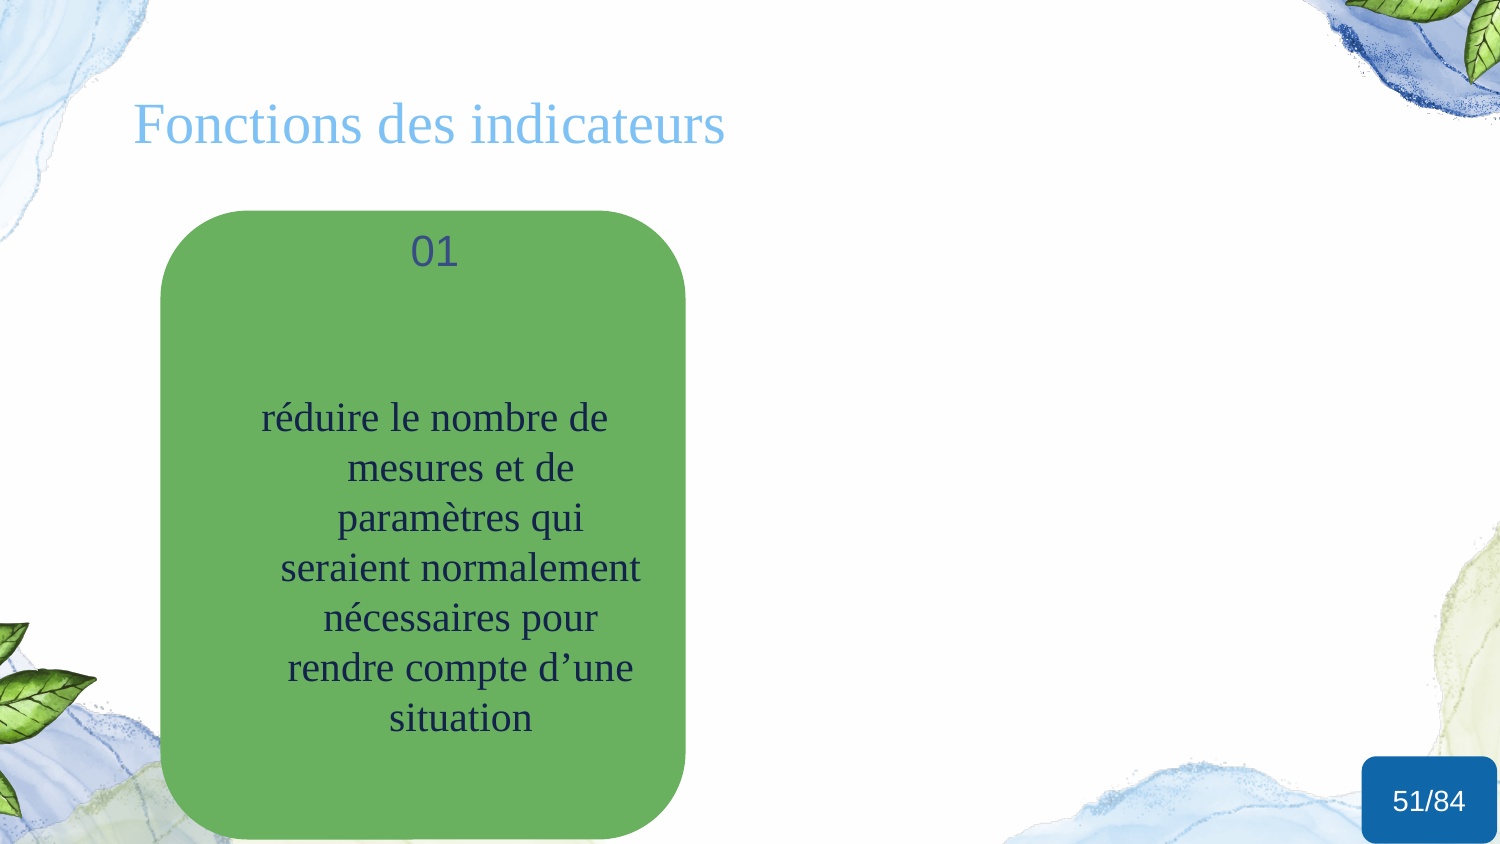

# Fonctions des indicateurs

01
réduire le nombre de mesures et de paramètres qui seraient normalement nécessaires pour rendre compte d’une situation
51/84